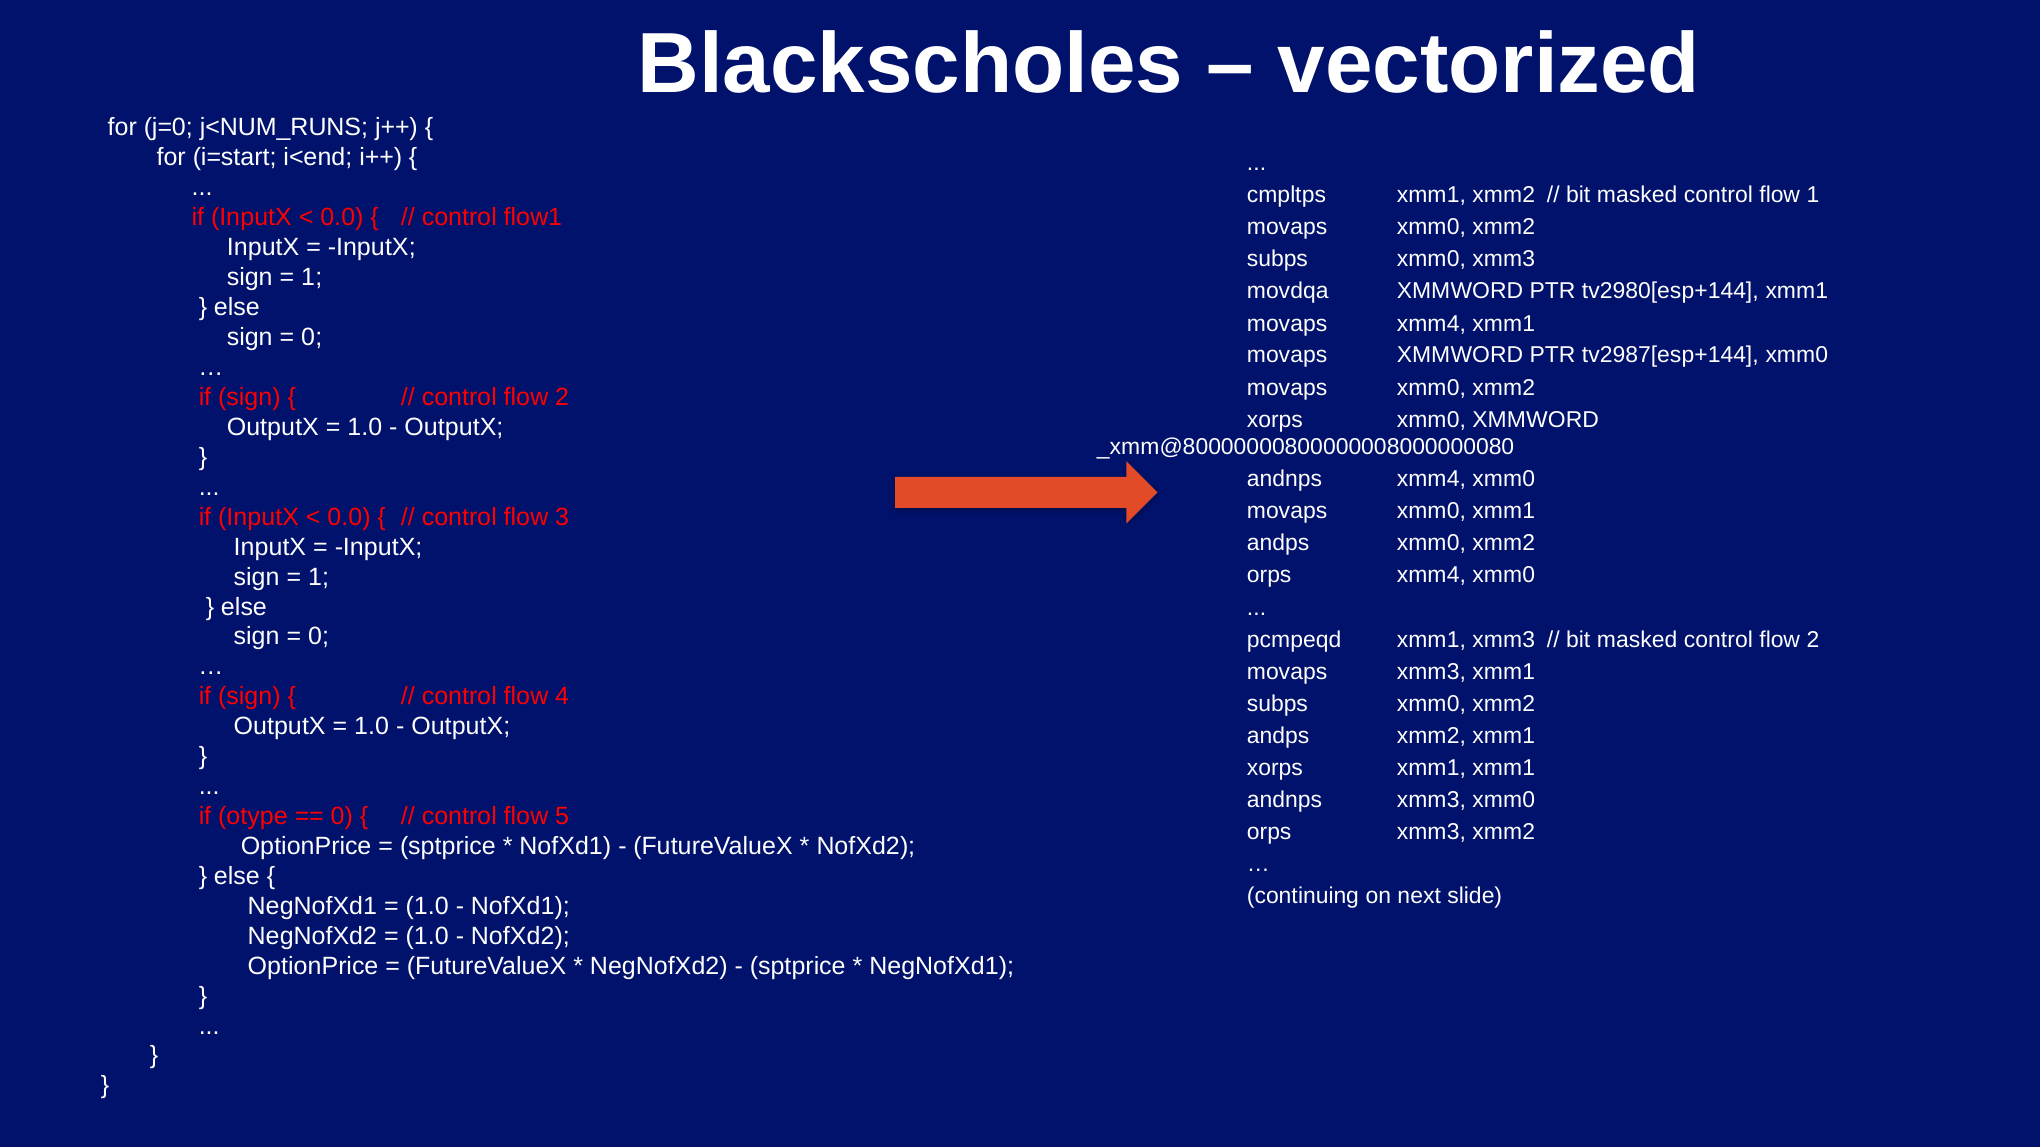

# Blackscholes – vectorized
 for (j=0; j<NUM_RUNS; j++) {
        for (i=start; i<end; i++) {
             ...
             if (InputX < 0.0) {	// control flow1
                  InputX = -InputX;
                  sign = 1;
              } else
                  sign = 0;
              …
              if (sign) {	// control flow 2
                  OutputX = 1.0 - OutputX;
              }
              ...
              if (InputX < 0.0) {	// control flow 3
                   InputX = -InputX;
                   sign = 1;
               } else
                   sign = 0;
              …
              if (sign) {	// control flow 4
                   OutputX = 1.0 - OutputX;
              }
              ...
              if (otype == 0) {	// control flow 5
                    OptionPrice = (sptprice * NofXd1) - (FutureValueX * NofXd2);
              } else {
                     NegNofXd1 = (1.0 - NofXd1);
                     NegNofXd2 = (1.0 - NofXd2);
                     OptionPrice = (FutureValueX * NegNofXd2) - (sptprice * NegNofXd1);
              }
              ...
       }
}
	...
	cmpltps	xmm1, xmm2	// bit masked control flow 1
	movaps	xmm0, xmm2
	subps	xmm0, xmm3
	movdqa	XMMWORD PTR tv2980[esp+144], xmm1
	movaps	xmm4, xmm1
	movaps	XMMWORD PTR tv2987[esp+144], xmm0
	movaps	xmm0, xmm2
	xorps	xmm0, XMMWORD _xmm@80000000800000008000000080
	andnps	xmm4, xmm0
	movaps	xmm0, xmm1
	andps	xmm0, xmm2
	orps	xmm4, xmm0
	...
	pcmpeqd	xmm1, xmm3	// bit masked control flow 2
	movaps	xmm3, xmm1
	subps	xmm0, xmm2
	andps	xmm2, xmm1
	xorps	xmm1, xmm1
	andnps	xmm3, xmm0
	orps	xmm3, xmm2
	…
	(continuing on next slide)